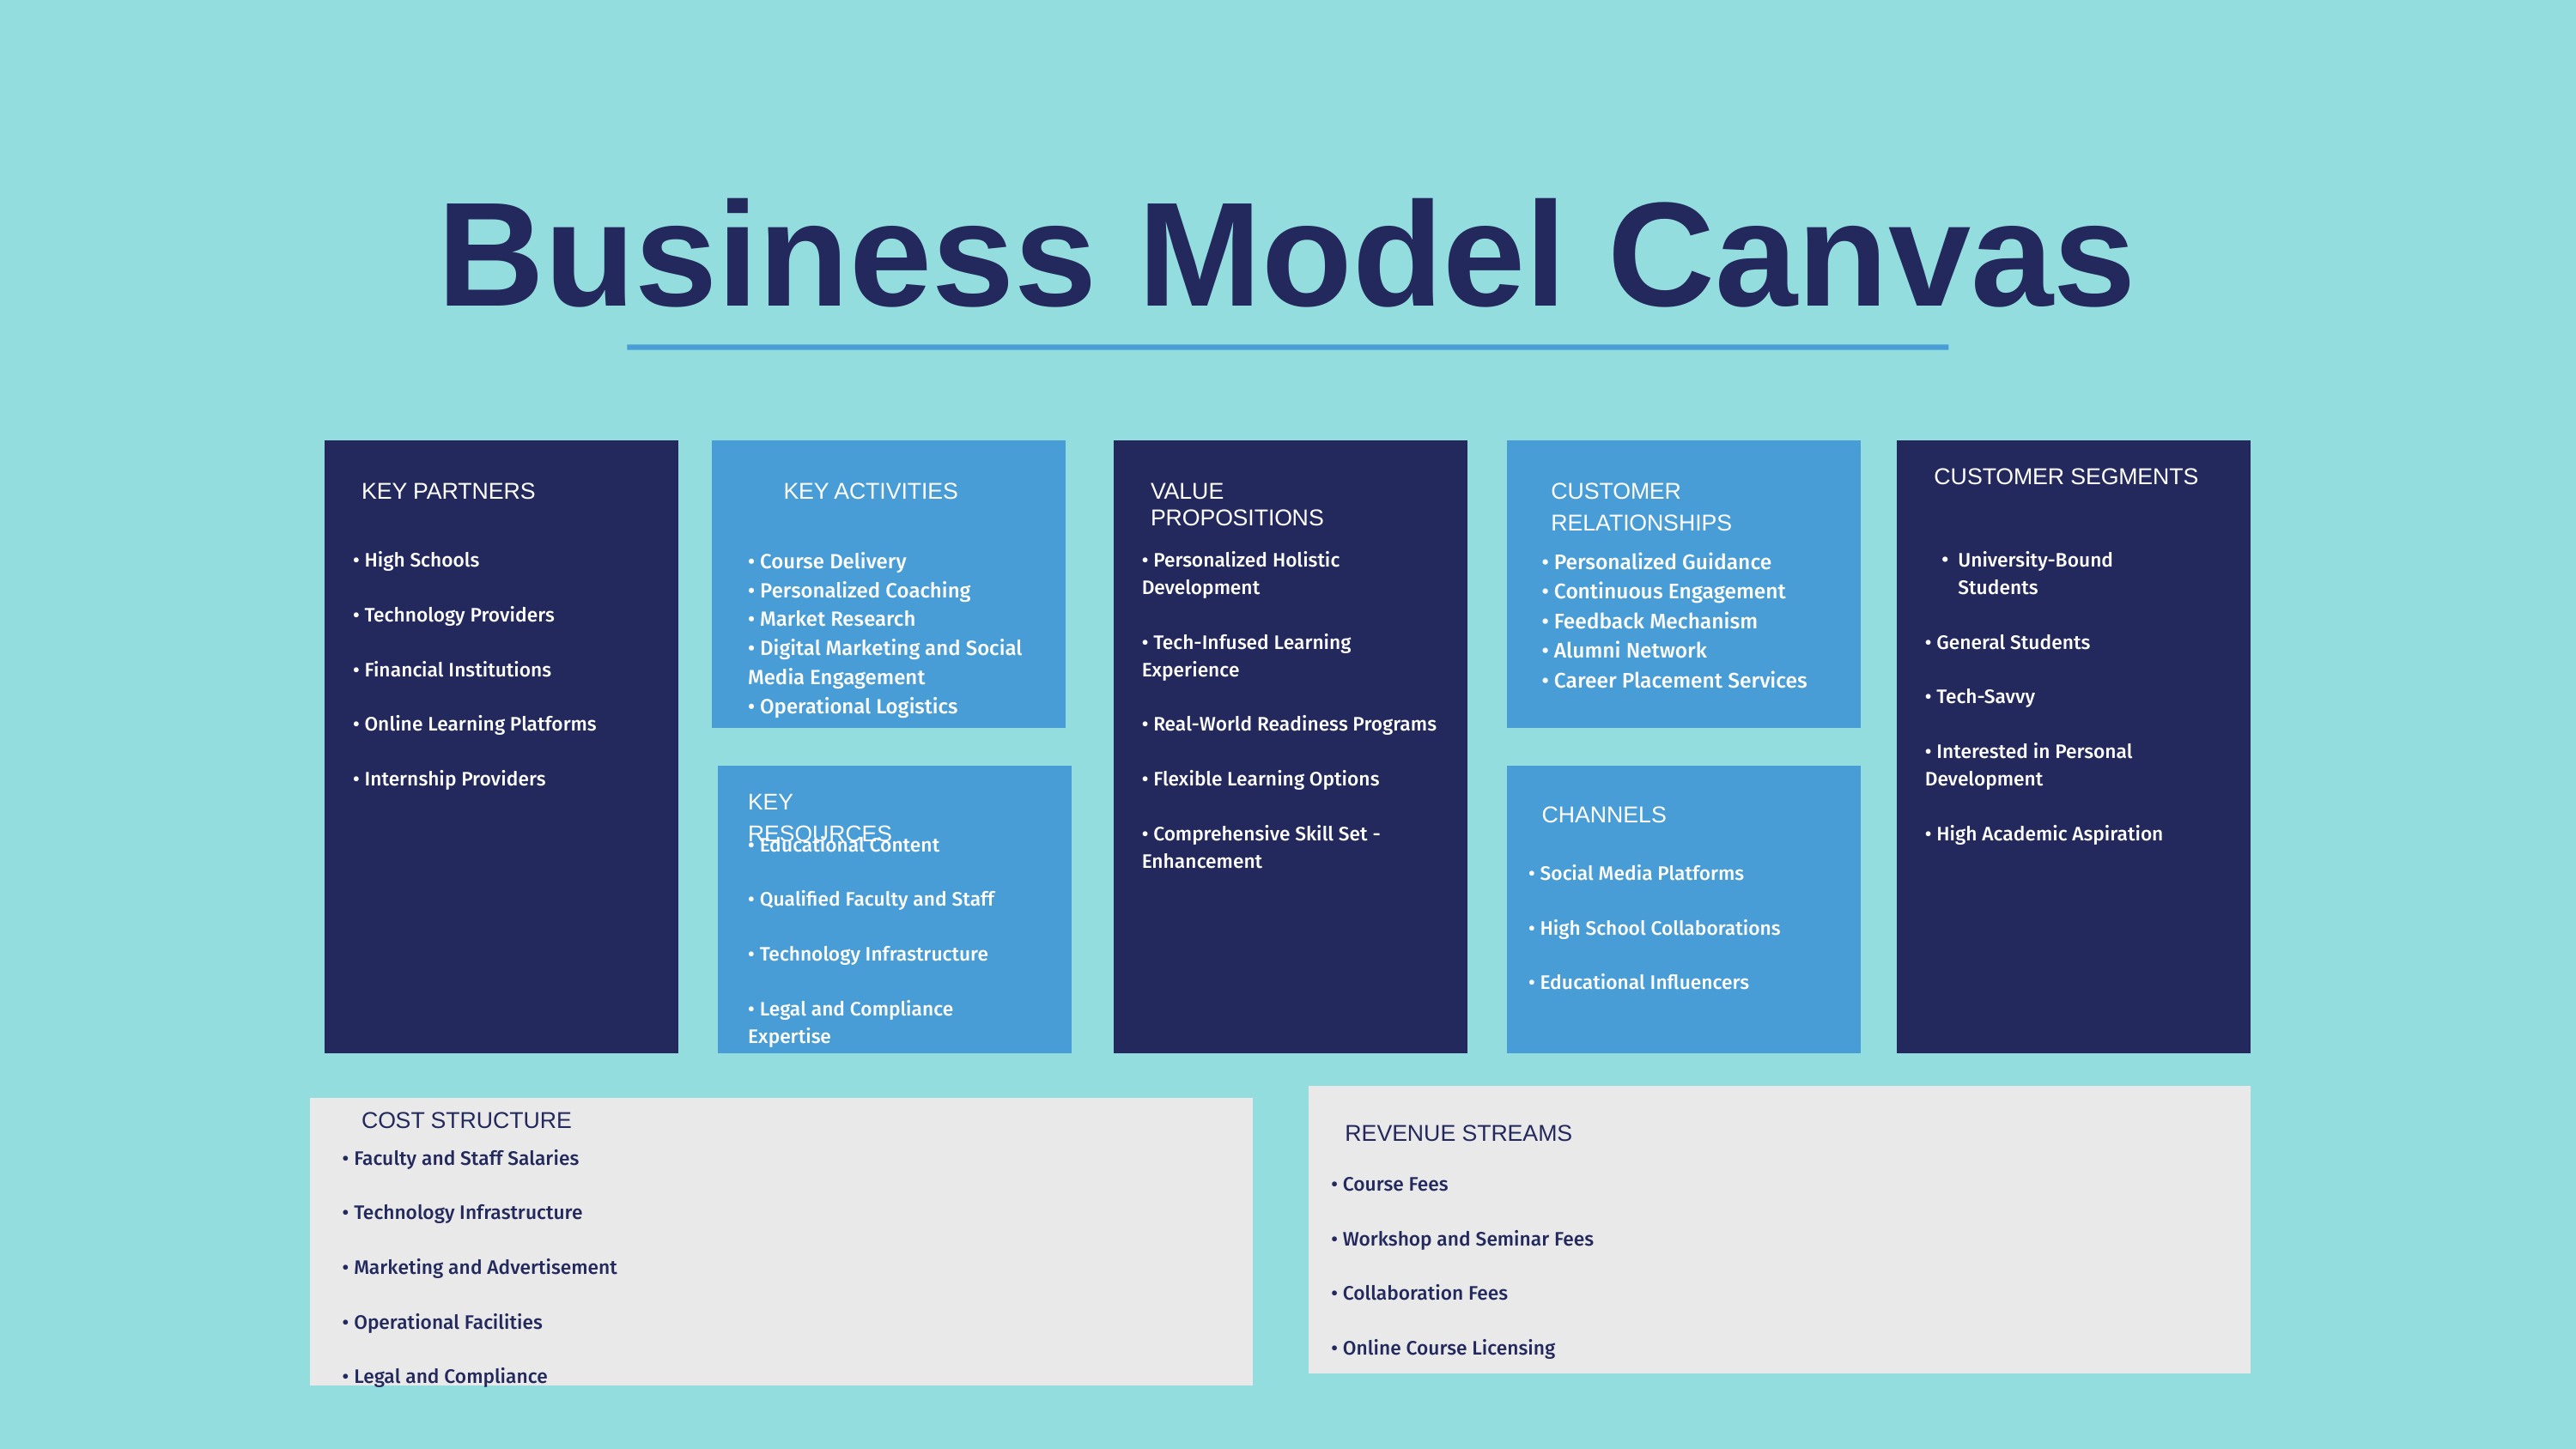

Business Model Canvas

CUSTOMER SEGMENTS
KEY PARTNERS
KEY ACTIVITIES
CUSTOMER RELATIONSHIPS
VALUE PROPOSITIONS
• High Schools

• Technology Providers

• Financial Institutions

• Online Learning Platforms

• Internship Providers
• Personalized Guidance
• Continuous Engagement
• Feedback Mechanism
• Alumni Network
• Career Placement Services

• Course Delivery
• Personalized Coaching
• Market Research
• Digital Marketing and Social Media Engagement
• Operational Logistics
• Personalized Holistic Development

• Tech-Infused Learning Experience

• Real-World Readiness Programs

• Flexible Learning Options

• Comprehensive Skill Set -  Enhancement

University-Bound Students

• General Students

• Tech-Savvy

• Interested in Personal Development

• High Academic Aspiration

KEY RESOURCES
CHANNELS
• Educational Content

• Qualified Faculty and Staff

• Technology Infrastructure

• Legal and Compliance Expertise

• Social Media Platforms

• High School Collaborations

• Educational Influencers

COST STRUCTURE
REVENUE STREAMS
• Faculty and Staff Salaries

• Technology Infrastructure

• Marketing and Advertisement

• Operational Facilities

• Legal and Compliance
• Course Fees

• Workshop and Seminar Fees

• Collaboration Fees

• Online Course Licensing